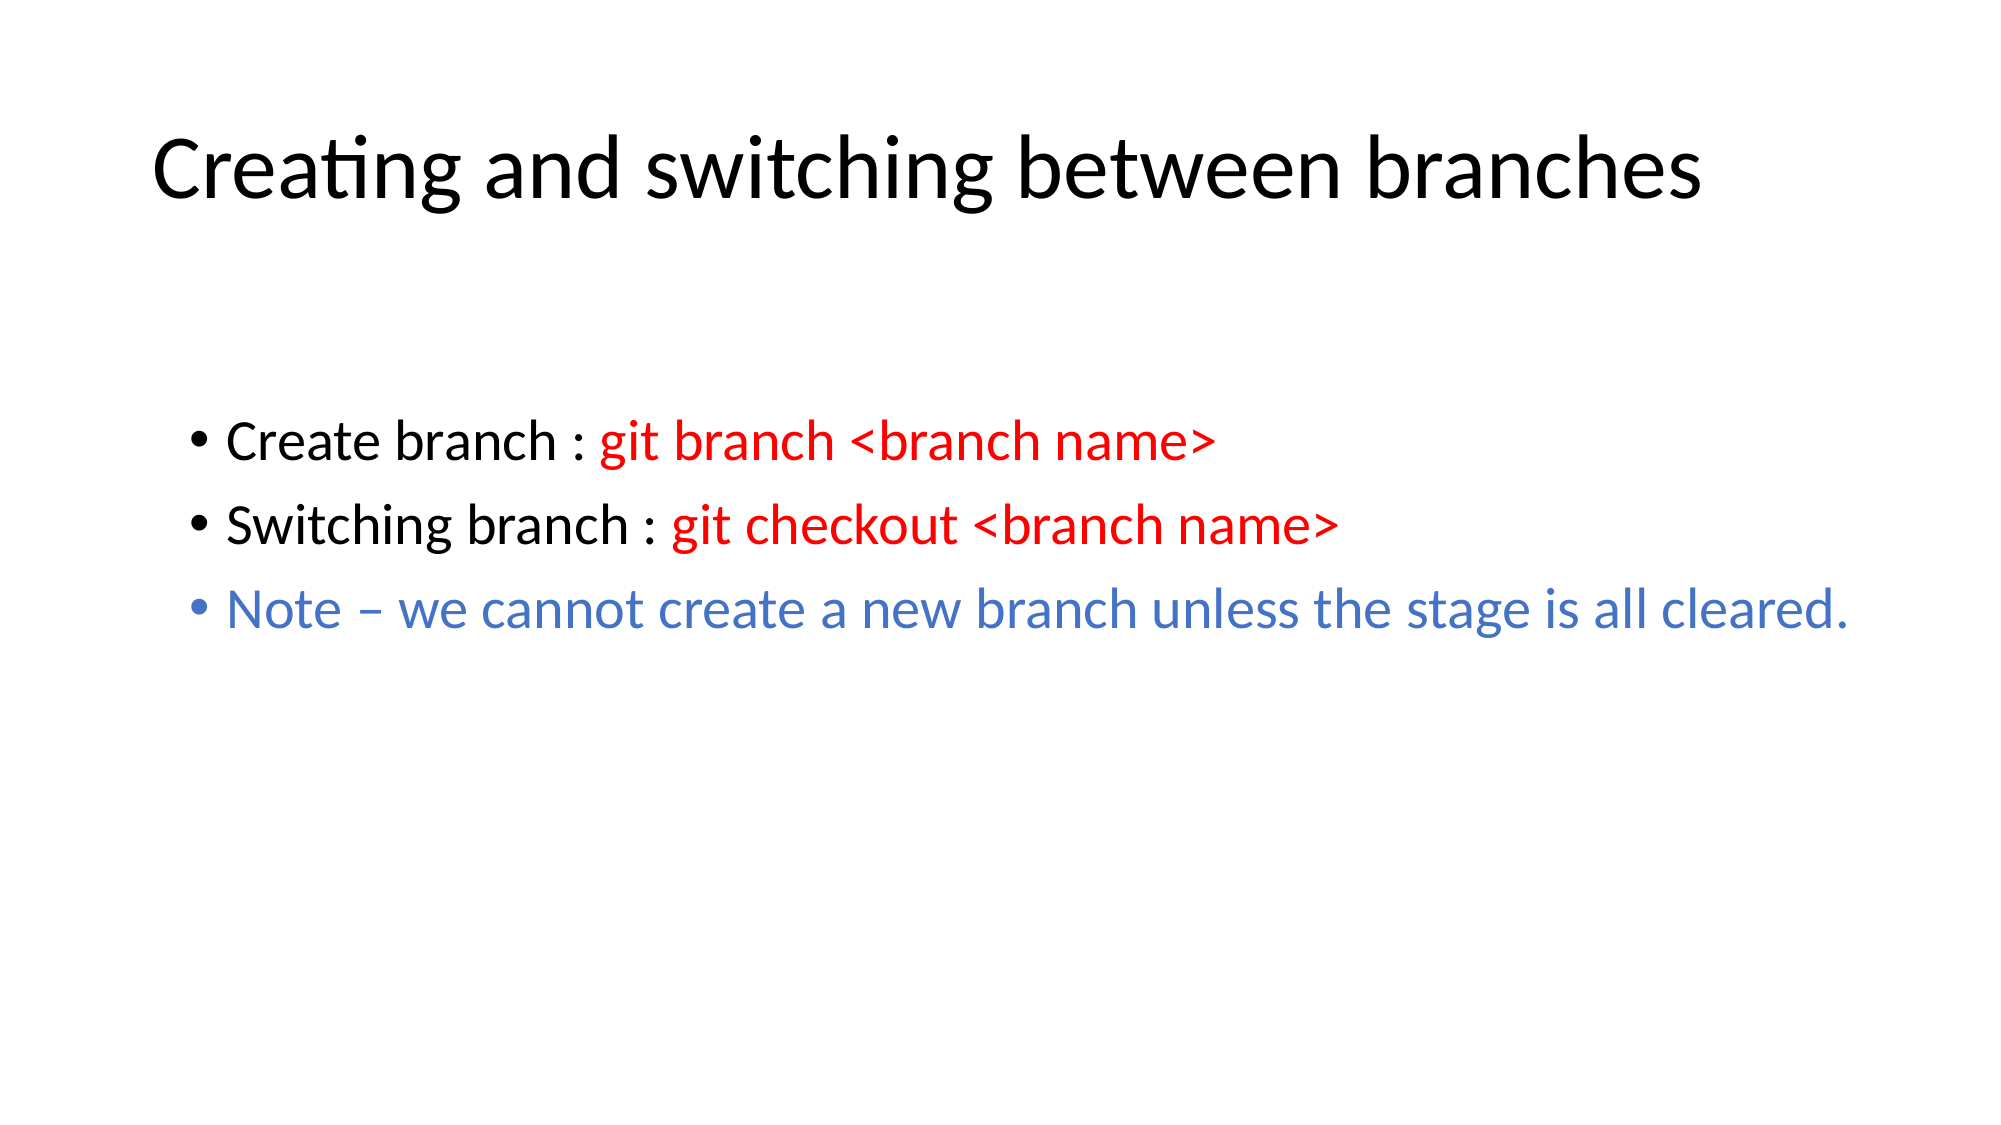

# Creating and switching between branches
Create branch : git branch <branch name>
Switching branch : git checkout <branch name>
Note – we cannot create a new branch unless the stage is all cleared.